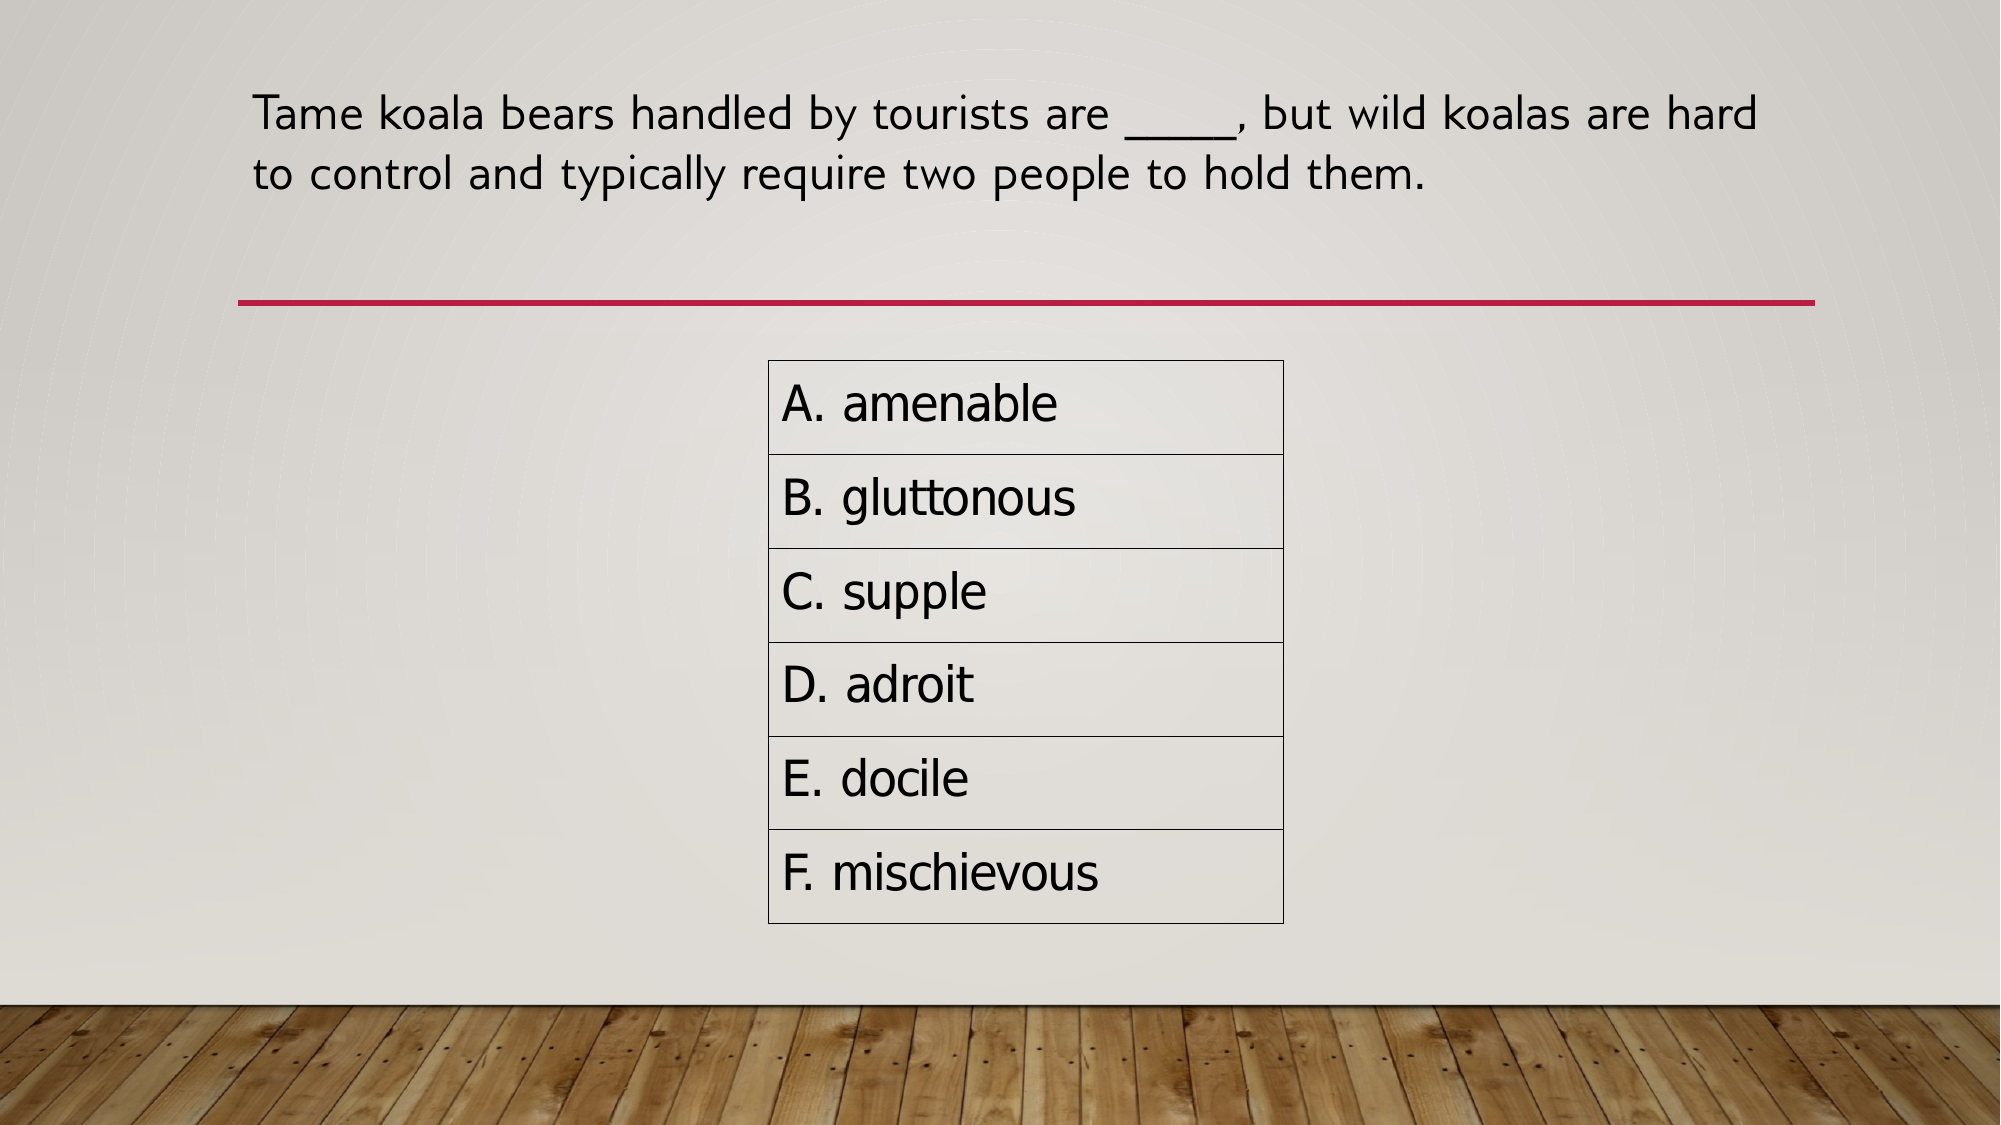

Tame koala bears handled by tourists are _____, but wild koalas are hard to control and typically require two people to hold them.
| A. amenable |
| --- |
| B. gluttonous |
| C. supple |
| D. adroit |
| E. docile |
| F. mischievous |